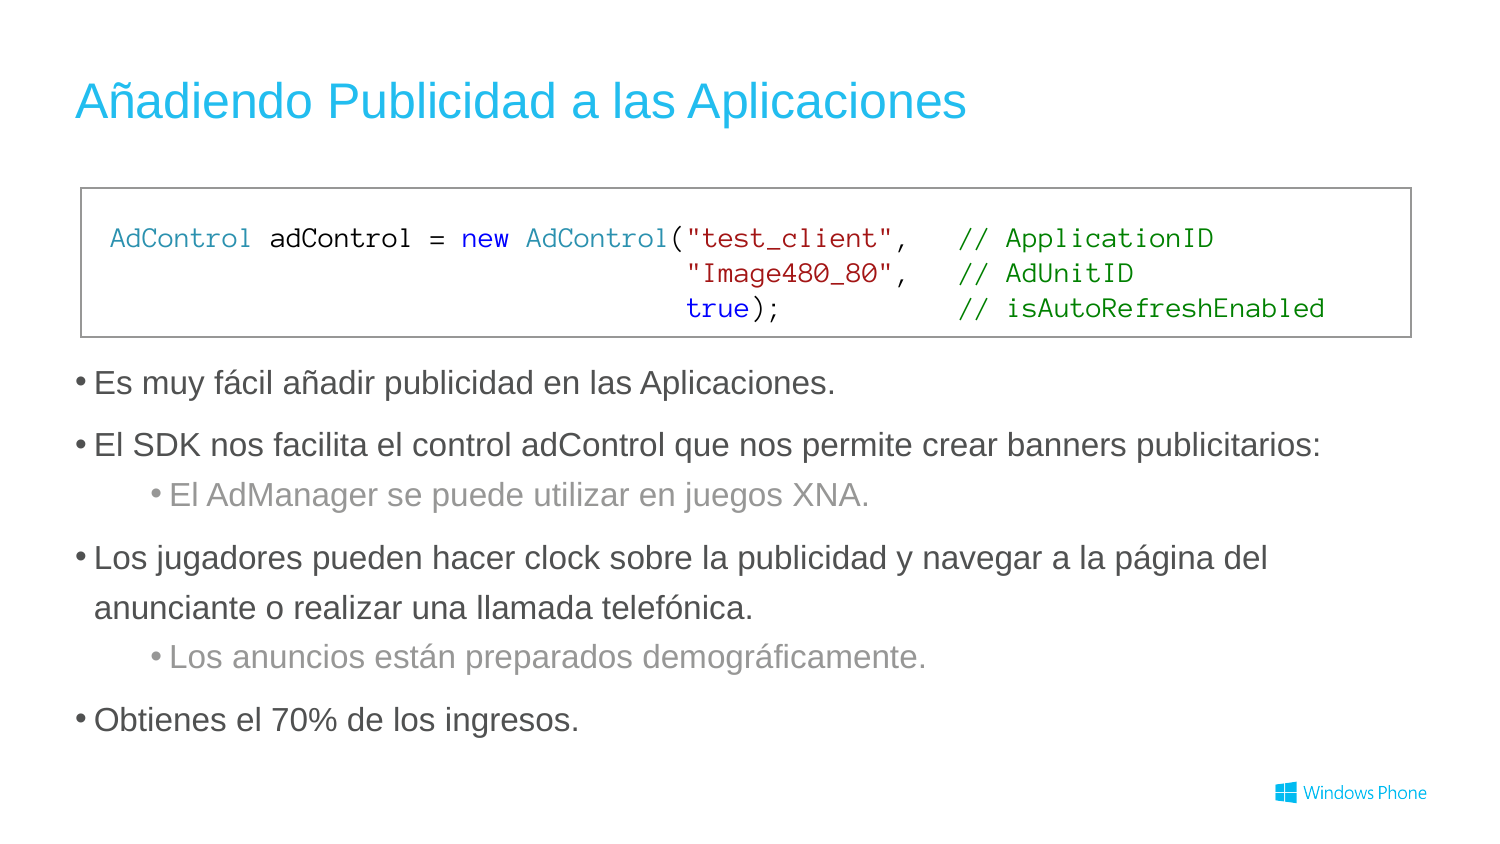

# Añadiendo Publicidad a las Aplicaciones
AdControl adControl = new AdControl("test_client",   // ApplicationID
                                    "Image480_80",   // AdUnitID
                                    true);           // isAutoRefreshEnabled
Es muy fácil añadir publicidad en las Aplicaciones.
El SDK nos facilita el control adControl que nos permite crear banners publicitarios:
El AdManager se puede utilizar en juegos XNA.
Los jugadores pueden hacer clock sobre la publicidad y navegar a la página del anunciante o realizar una llamada telefónica.
Los anuncios están preparados demográficamente.
Obtienes el 70% de los ingresos.